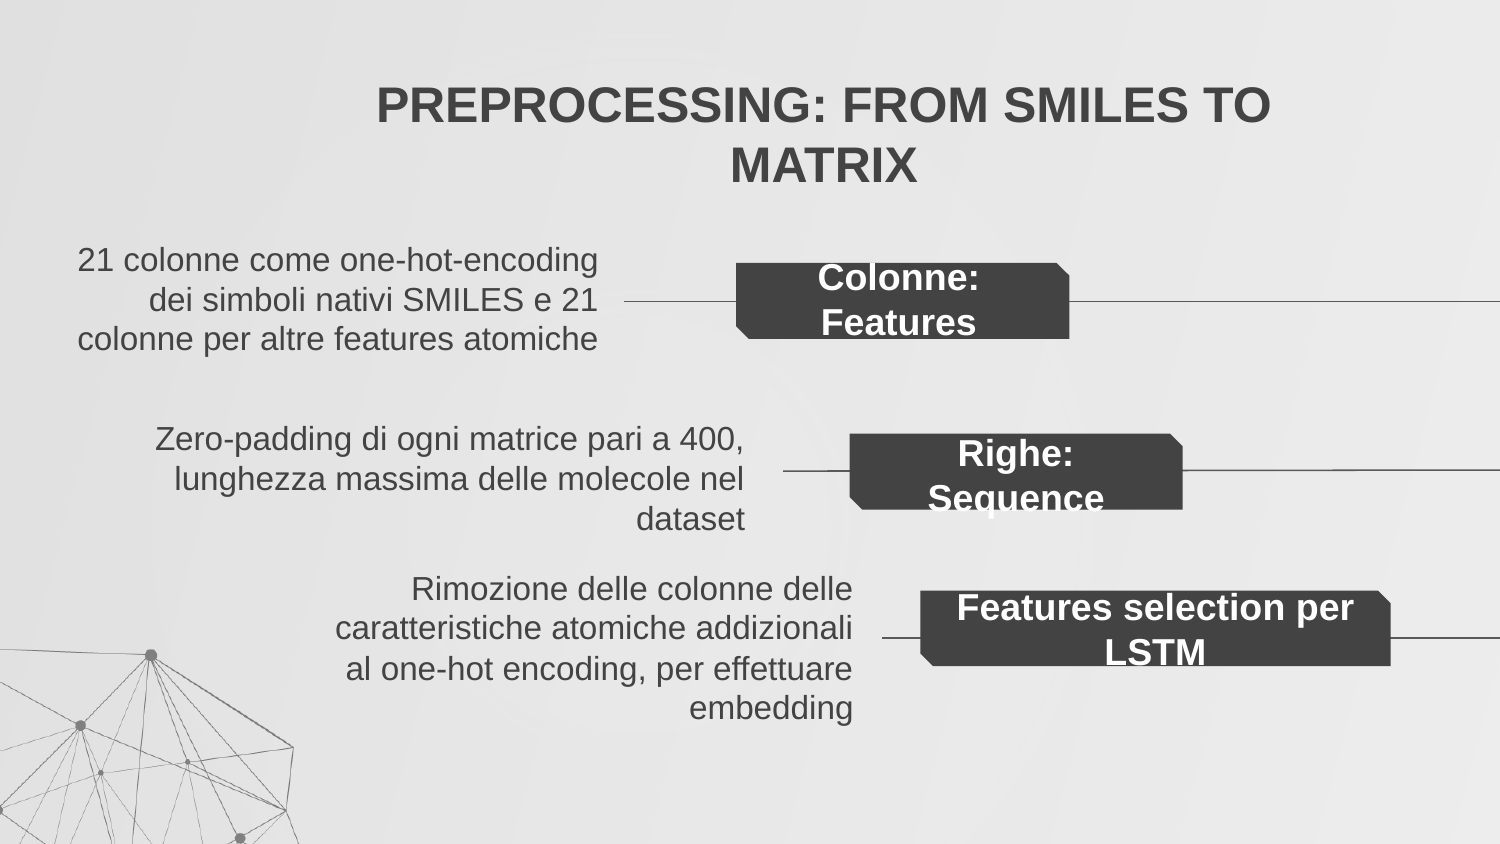

# PREPROCESSING: FROM SMILES TO MATRIX
21 colonne come one-hot-encoding dei simboli nativi SMILES e 21 colonne per altre features atomiche
Colonne: Features

Zero-padding di ogni matrice pari a 400, lunghezza massima delle molecole nel dataset
Righe: Sequence

Features selection per LSTM
Rimozione delle colonne delle caratteristiche atomiche addizionali al one-hot encoding, per effettuare embedding